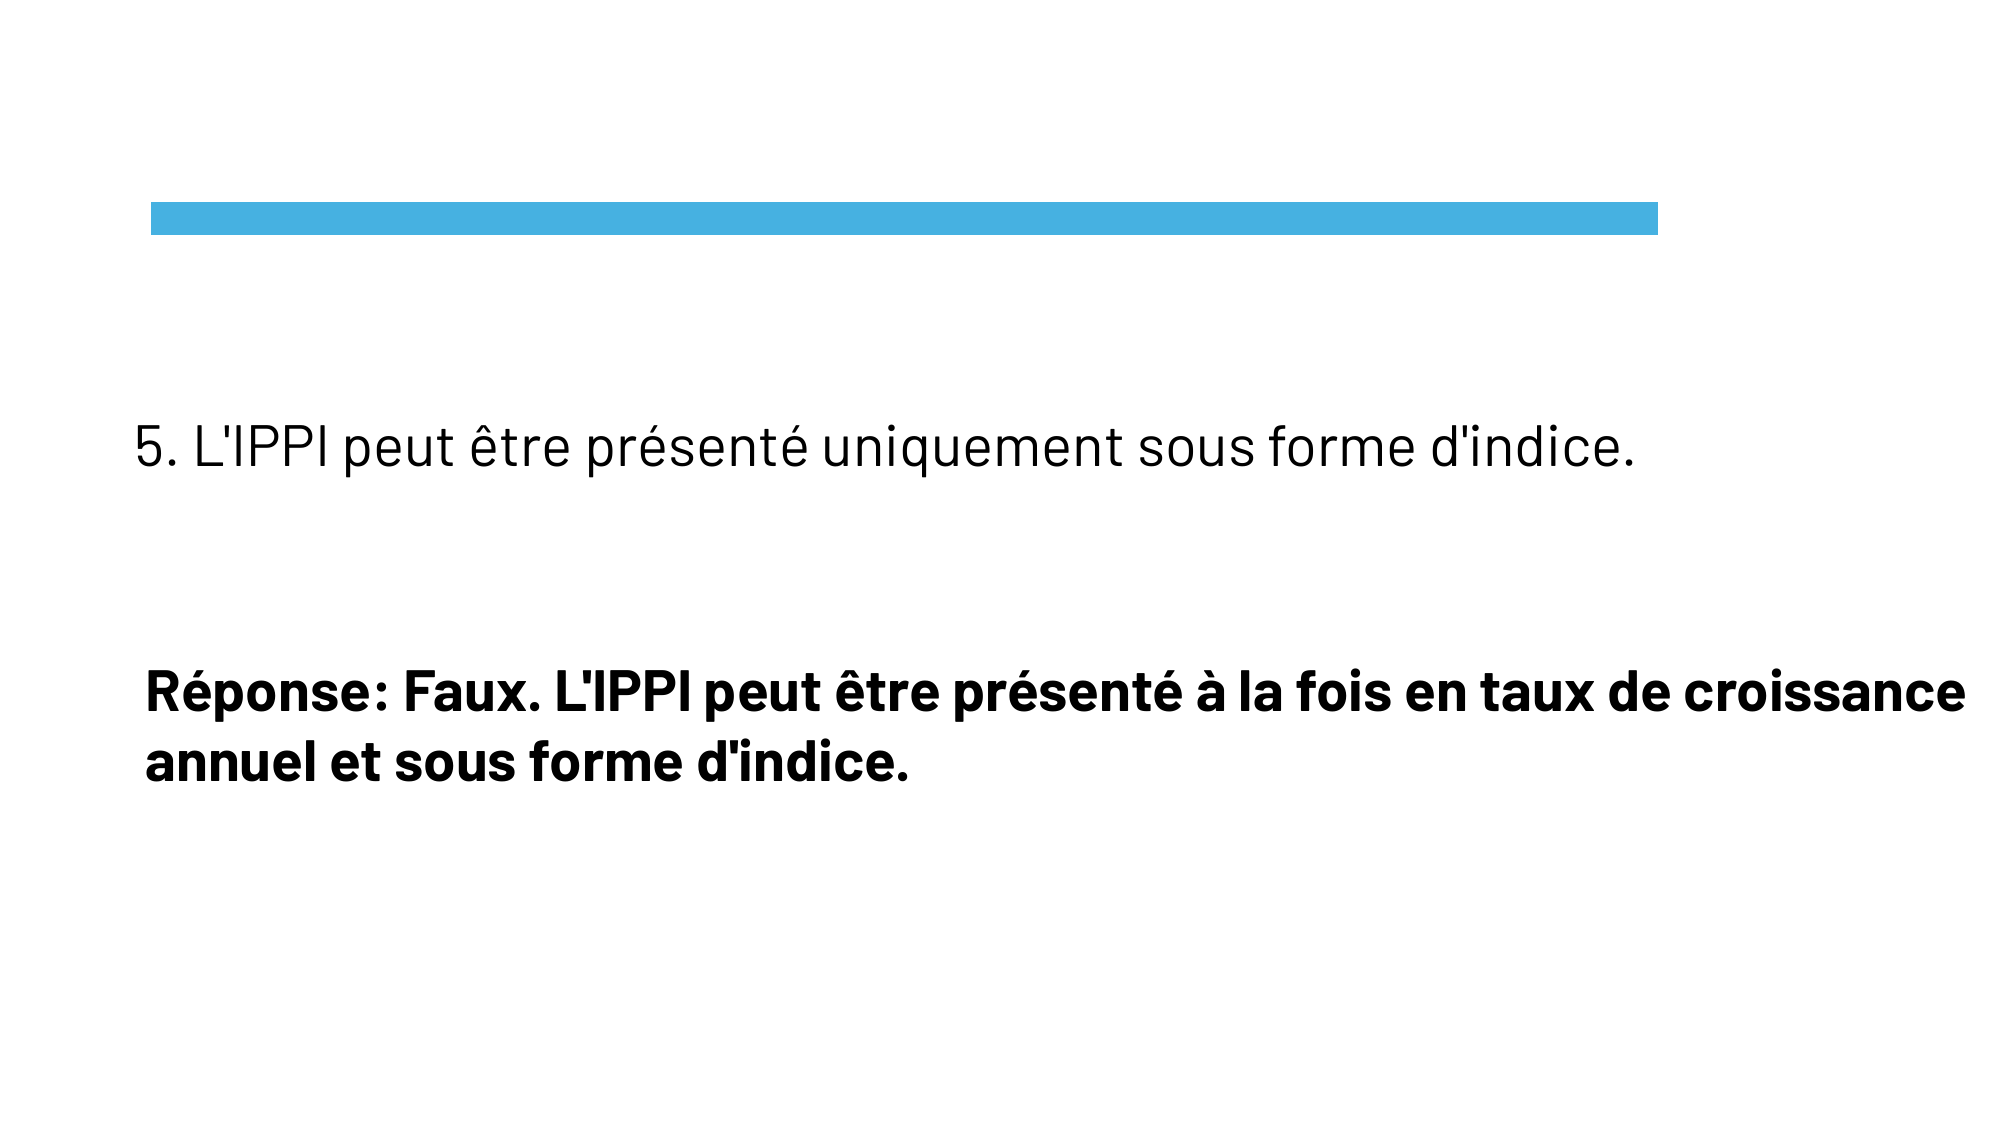

5. L'IPPI peut être présenté uniquement sous forme d'indice.

Réponse: Faux. L'IPPI peut être présenté à la fois en taux de croissance annuel et sous forme d'indice.